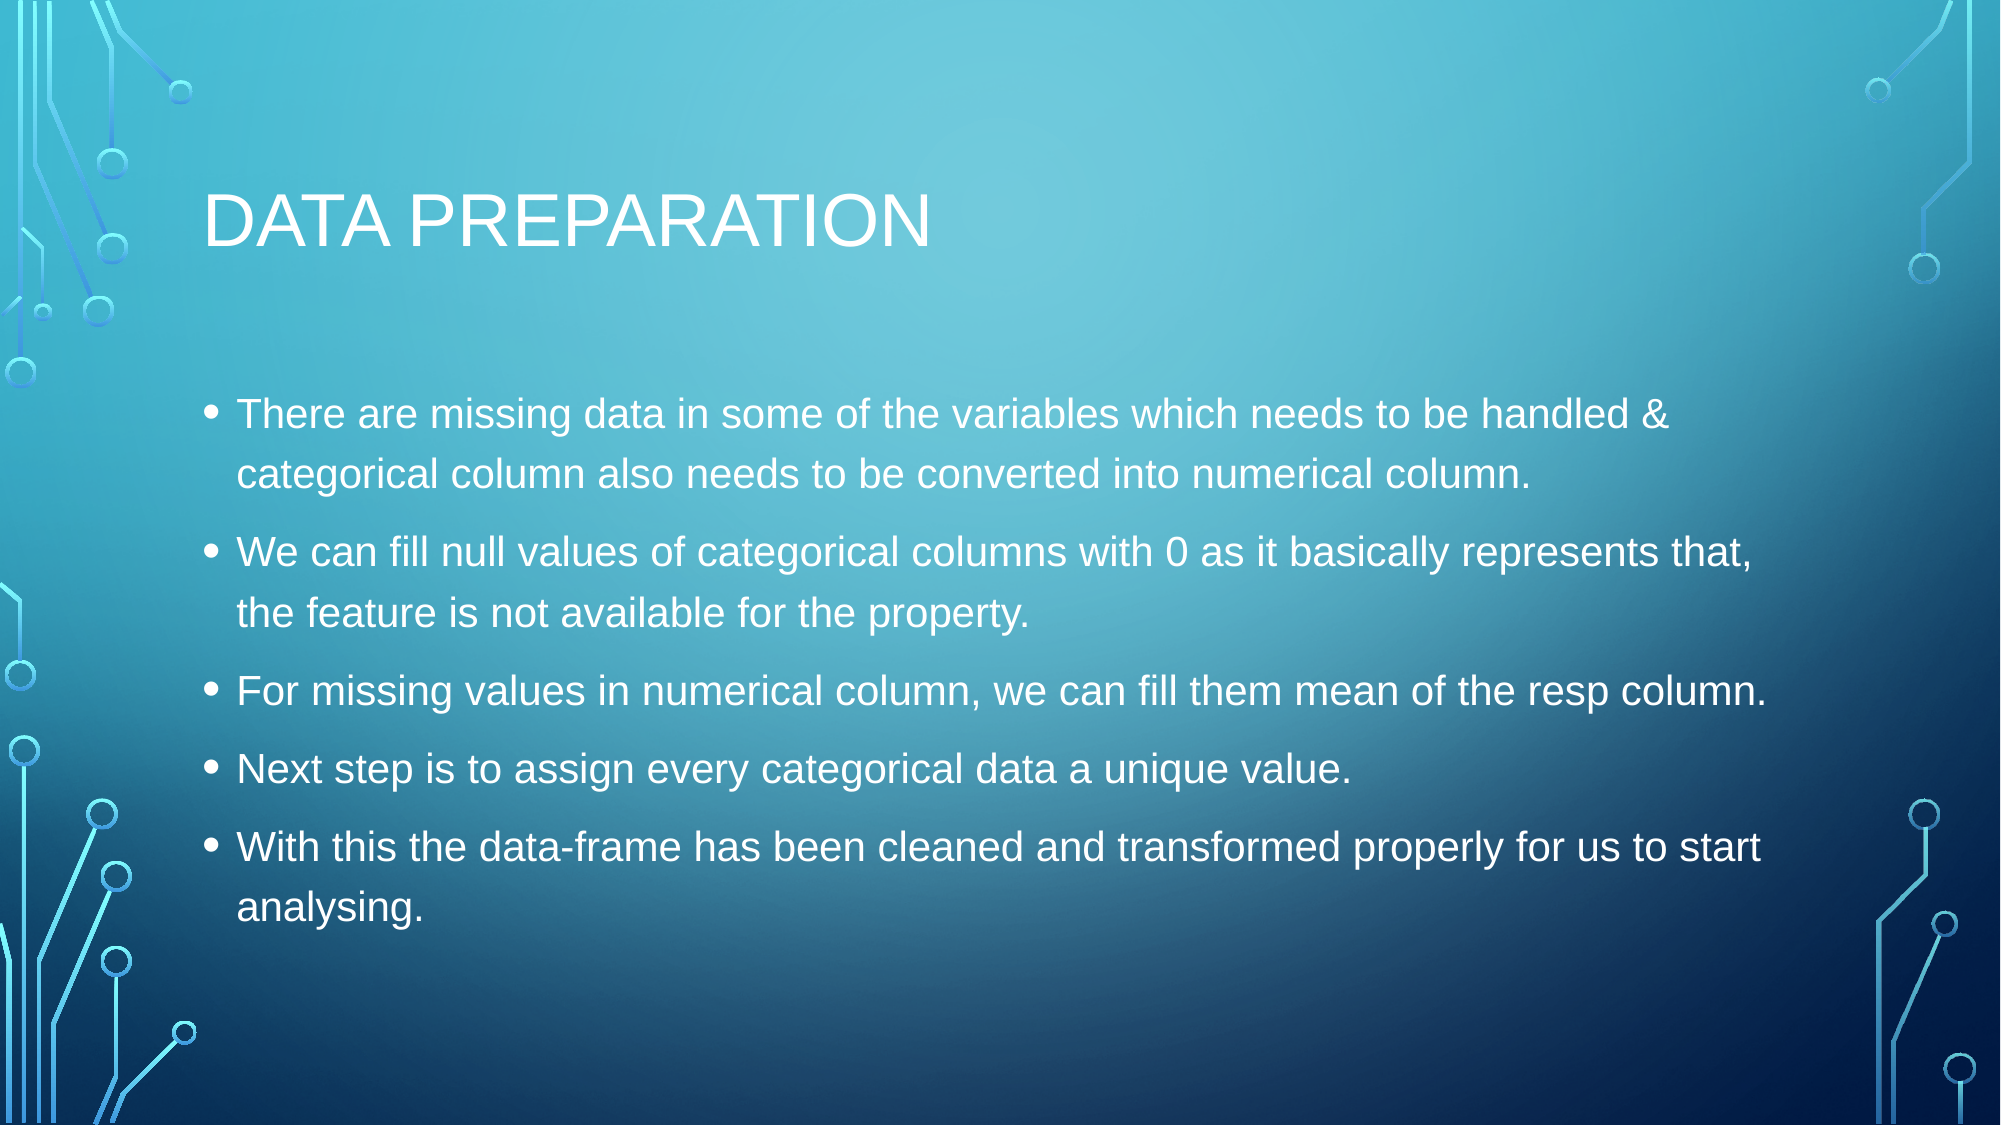

# Data Preparation
There are missing data in some of the variables which needs to be handled & categorical column also needs to be converted into numerical column.
We can fill null values of categorical columns with 0 as it basically represents that, the feature is not available for the property.
For missing values in numerical column, we can fill them mean of the resp column.
Next step is to assign every categorical data a unique value.
With this the data-frame has been cleaned and transformed properly for us to start analysing.